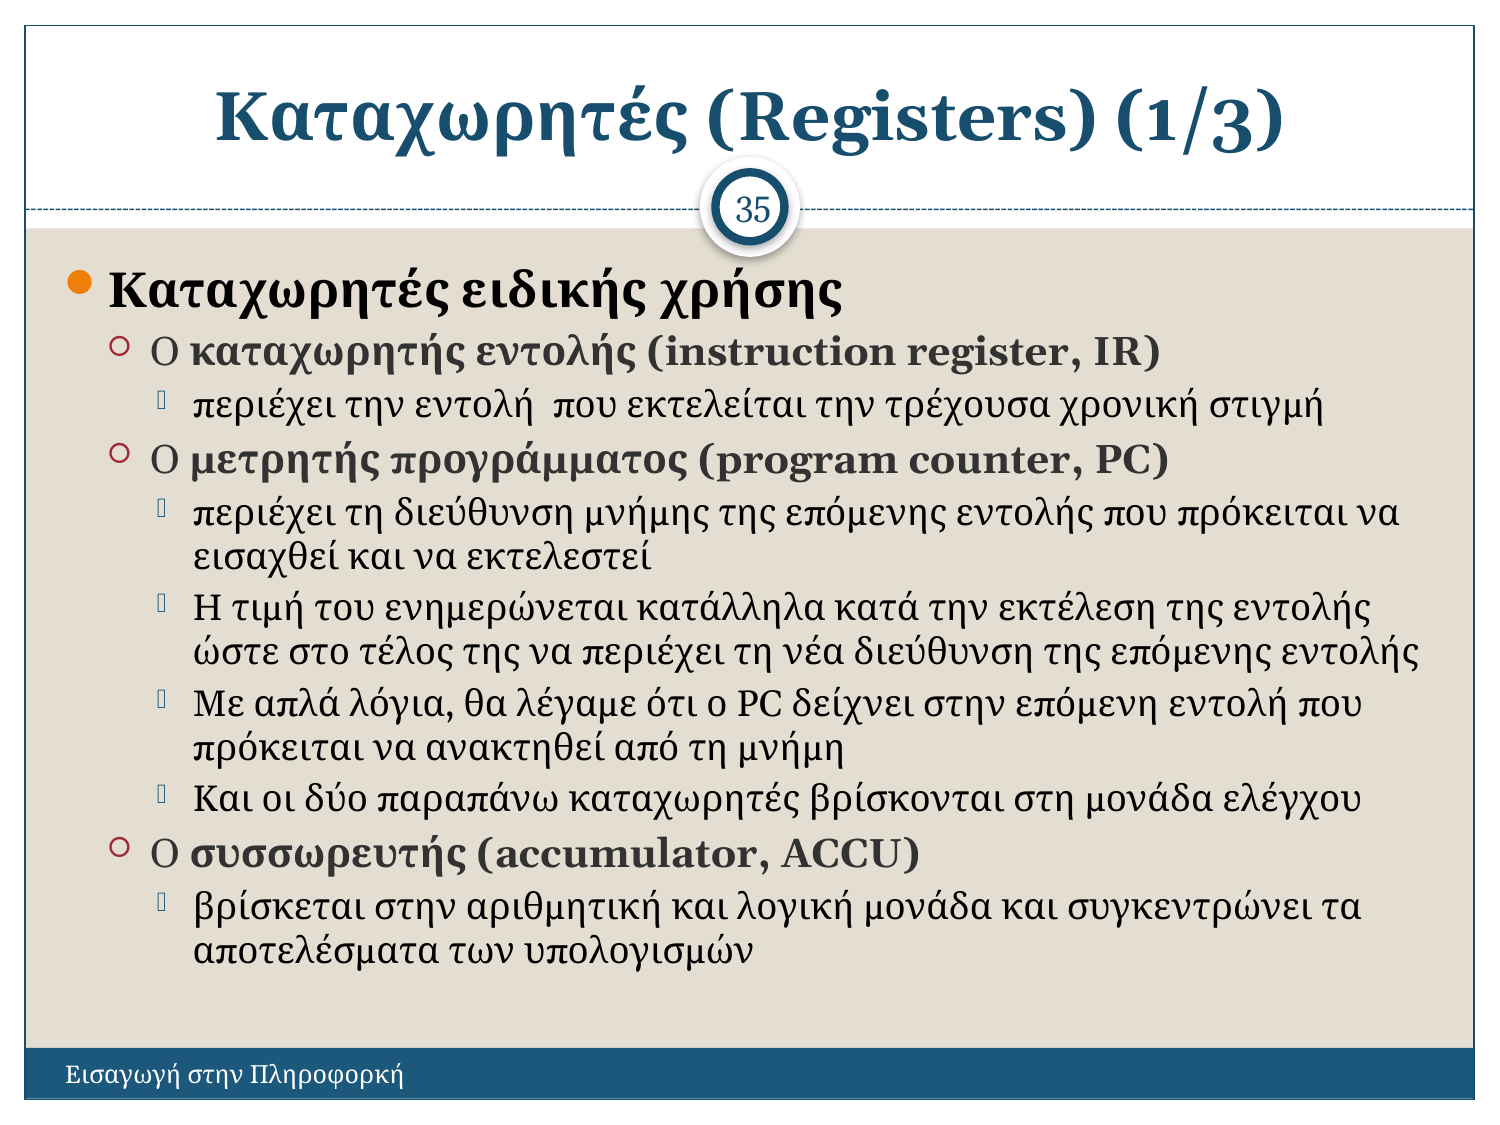

# Καταχωρητές (Registers) (1/3)
35
Καταχωρητές ειδικής χρήσης
Ο καταχωρητής εντολής (instruction register, IR)
περιέχει την εντολή  που εκτελείται την τρέχουσα χρονική στιγμή
Ο μετρητής προγράμματος (program counter, PC)
περιέχει τη διεύθυνση μνήμης της επόμενης εντολής που πρόκειται να εισαχθεί και να εκτελεστεί
Η τιμή του ενημερώνεται κατάλληλα κατά την εκτέλεση της εντολής ώστε στο τέλος της να περιέχει τη νέα διεύθυνση της επόμενης εντολής
Με απλά λόγια, θα λέγαμε ότι ο PC δείχνει στην επόμενη εντολή που πρόκειται να ανακτηθεί από τη μνήμη
Και οι δύο παραπάνω καταχωρητές βρίσκονται στη μονάδα ελέγχου
Ο συσσωρευτής (accumulator, ACCU)
βρίσκεται στην αριθμητική και λογική μονάδα και συγκεντρώνει τα αποτελέσματα των υπολογισμών

Εισαγωγή στην Πληροφορκή